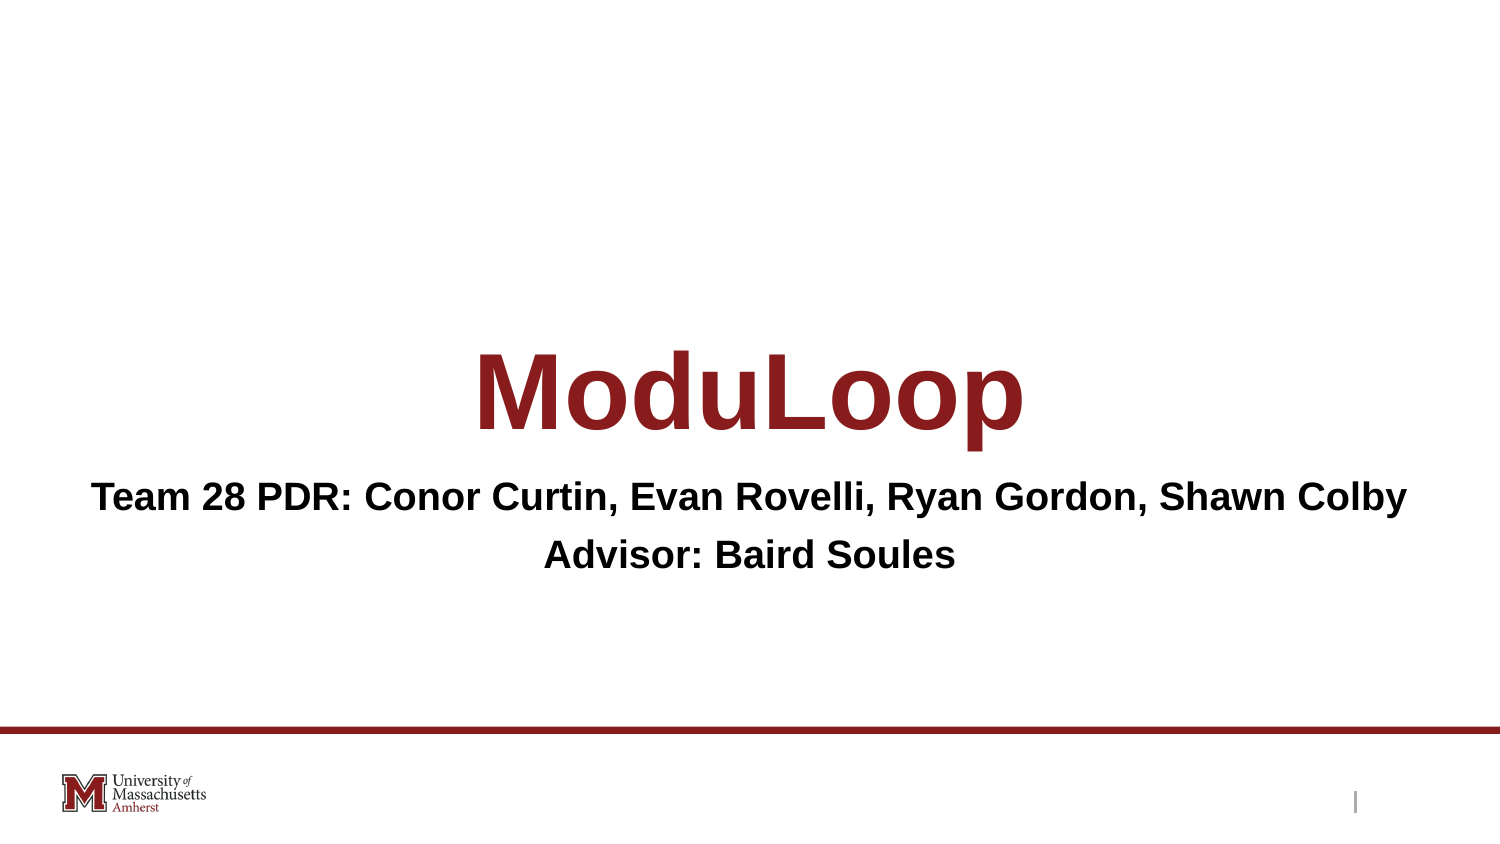

# ModuLoop
Team 28 PDR: Conor Curtin, Evan Rovelli, Ryan Gordon, Shawn Colby
Advisor: Baird Soules